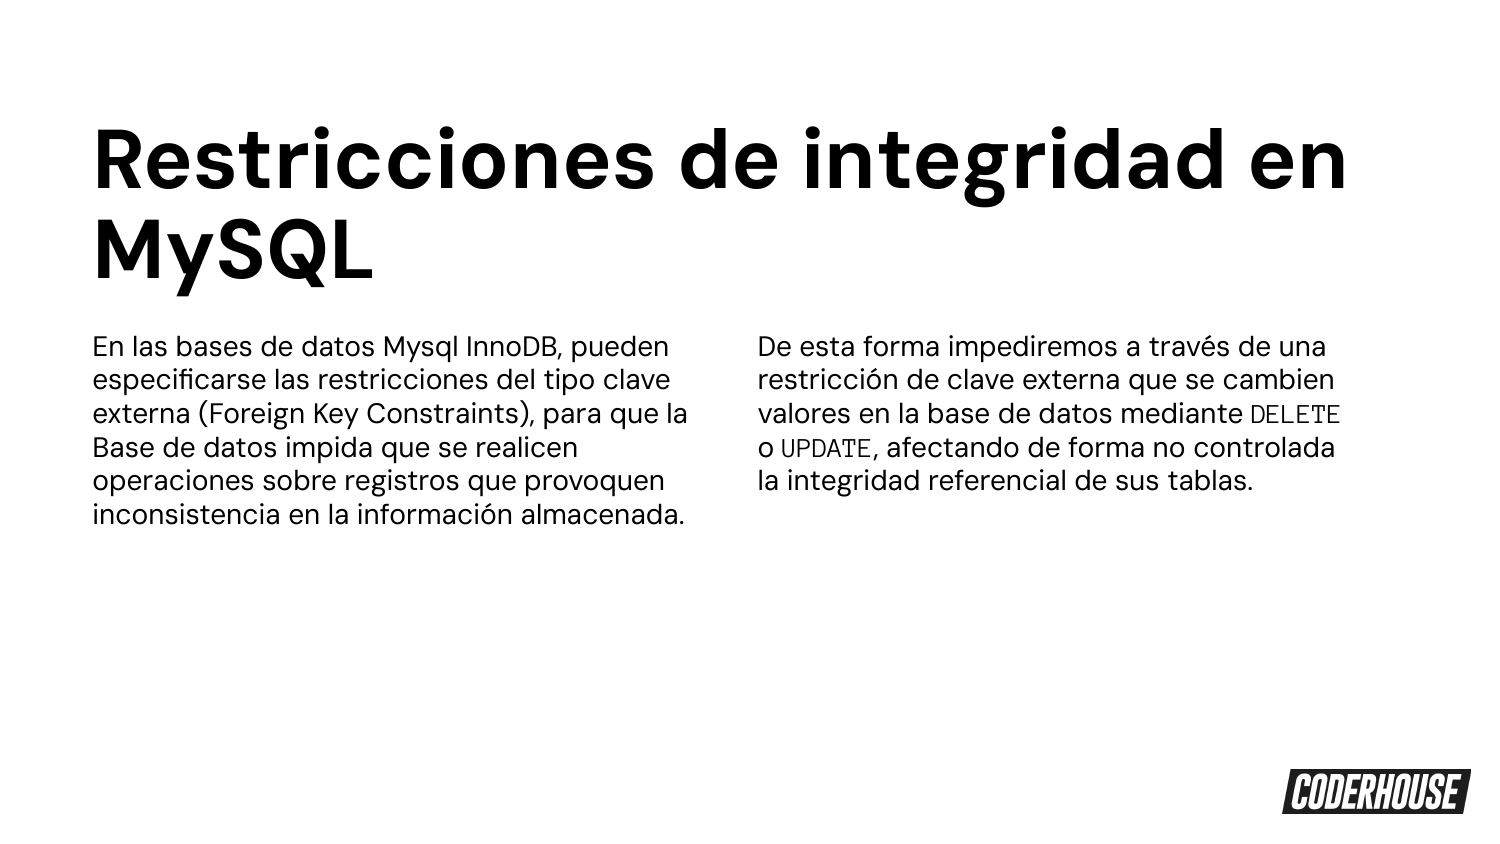

Restricciones de integridad en MySQL
En las bases de datos Mysql InnoDB, pueden especificarse las restricciones del tipo clave externa (Foreign Key Constraints), para que la Base de datos impida que se realicen operaciones sobre registros que provoquen inconsistencia en la información almacenada.
De esta forma impediremos a través de una restricción de clave externa que se cambien valores en la base de datos mediante DELETE o UPDATE, afectando de forma no controlada la integridad referencial de sus tablas.